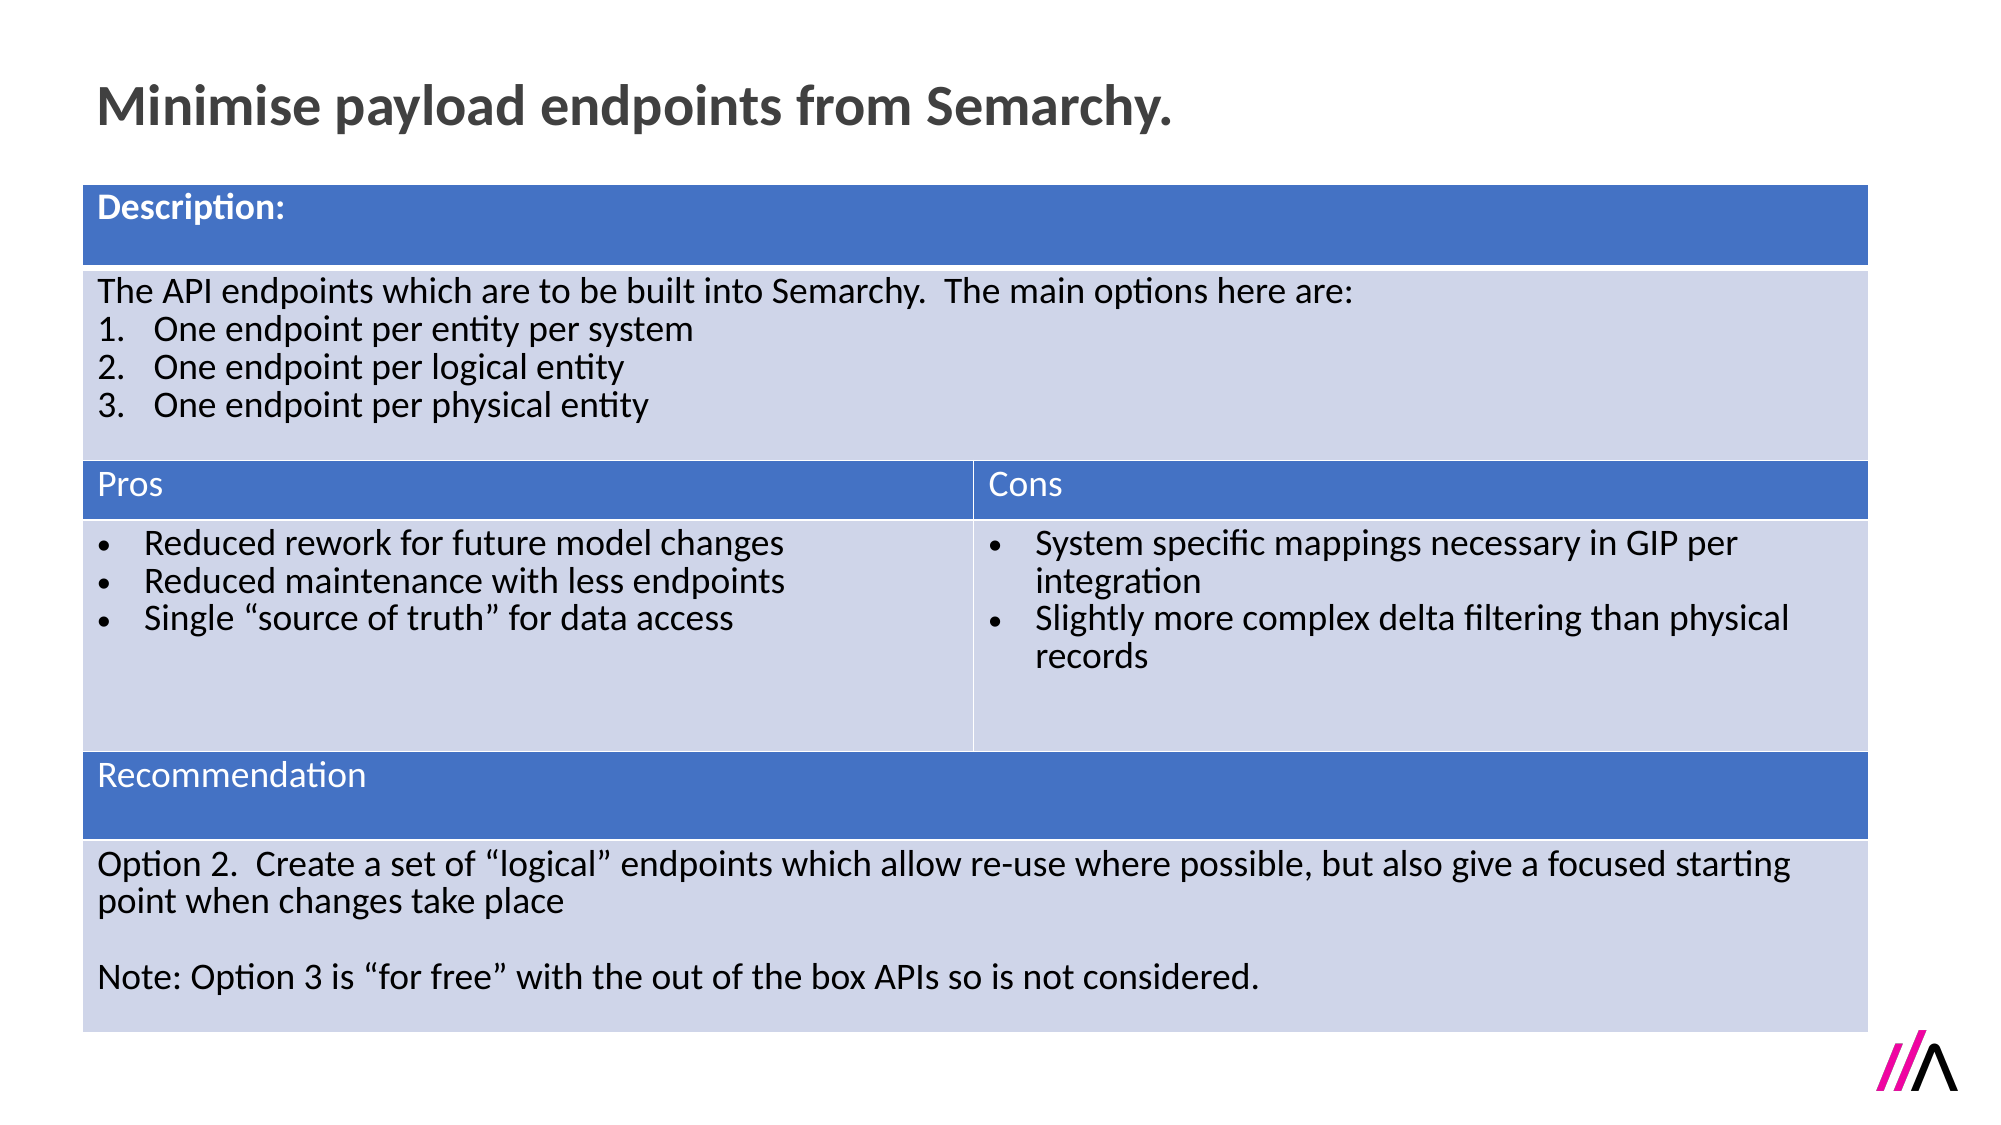

Minimise payload endpoints from Semarchy.
| Description: | Pros and Cons |
| --- | --- |
| The API endpoints which are to be built into Semarchy. The main options here are: One endpoint per entity per system One endpoint per logical entity One endpoint per physical entity |  |
| Pros | Cons |
| Reduced rework for future model changes Reduced maintenance with less endpoints Single “source of truth” for data access | System specific mappings necessary in GIP per integration Slightly more complex delta filtering than physical records |
| Recommendation |  |
| Option 2. Create a set of “logical” endpoints which allow re-use where possible, but also give a focused starting point when changes take place Note: Option 3 is “for free” with the out of the box APIs so is not considered. |  |